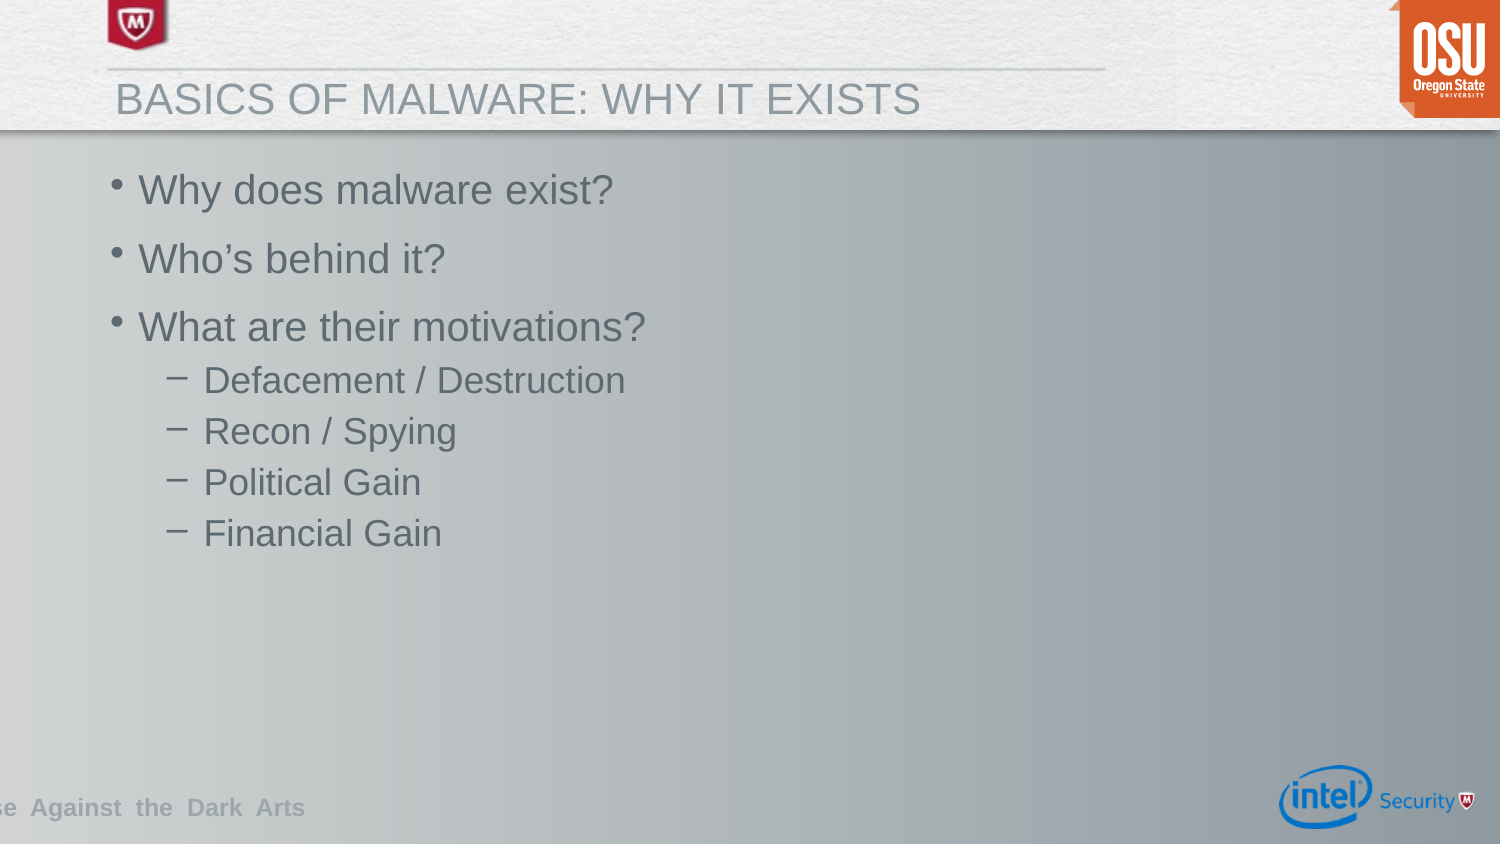

# Basics of malware: Why it exists
Why does malware exist?
Who’s behind it?
What are their motivations?
Defacement / Destruction
Recon / Spying
Political Gain
Financial Gain